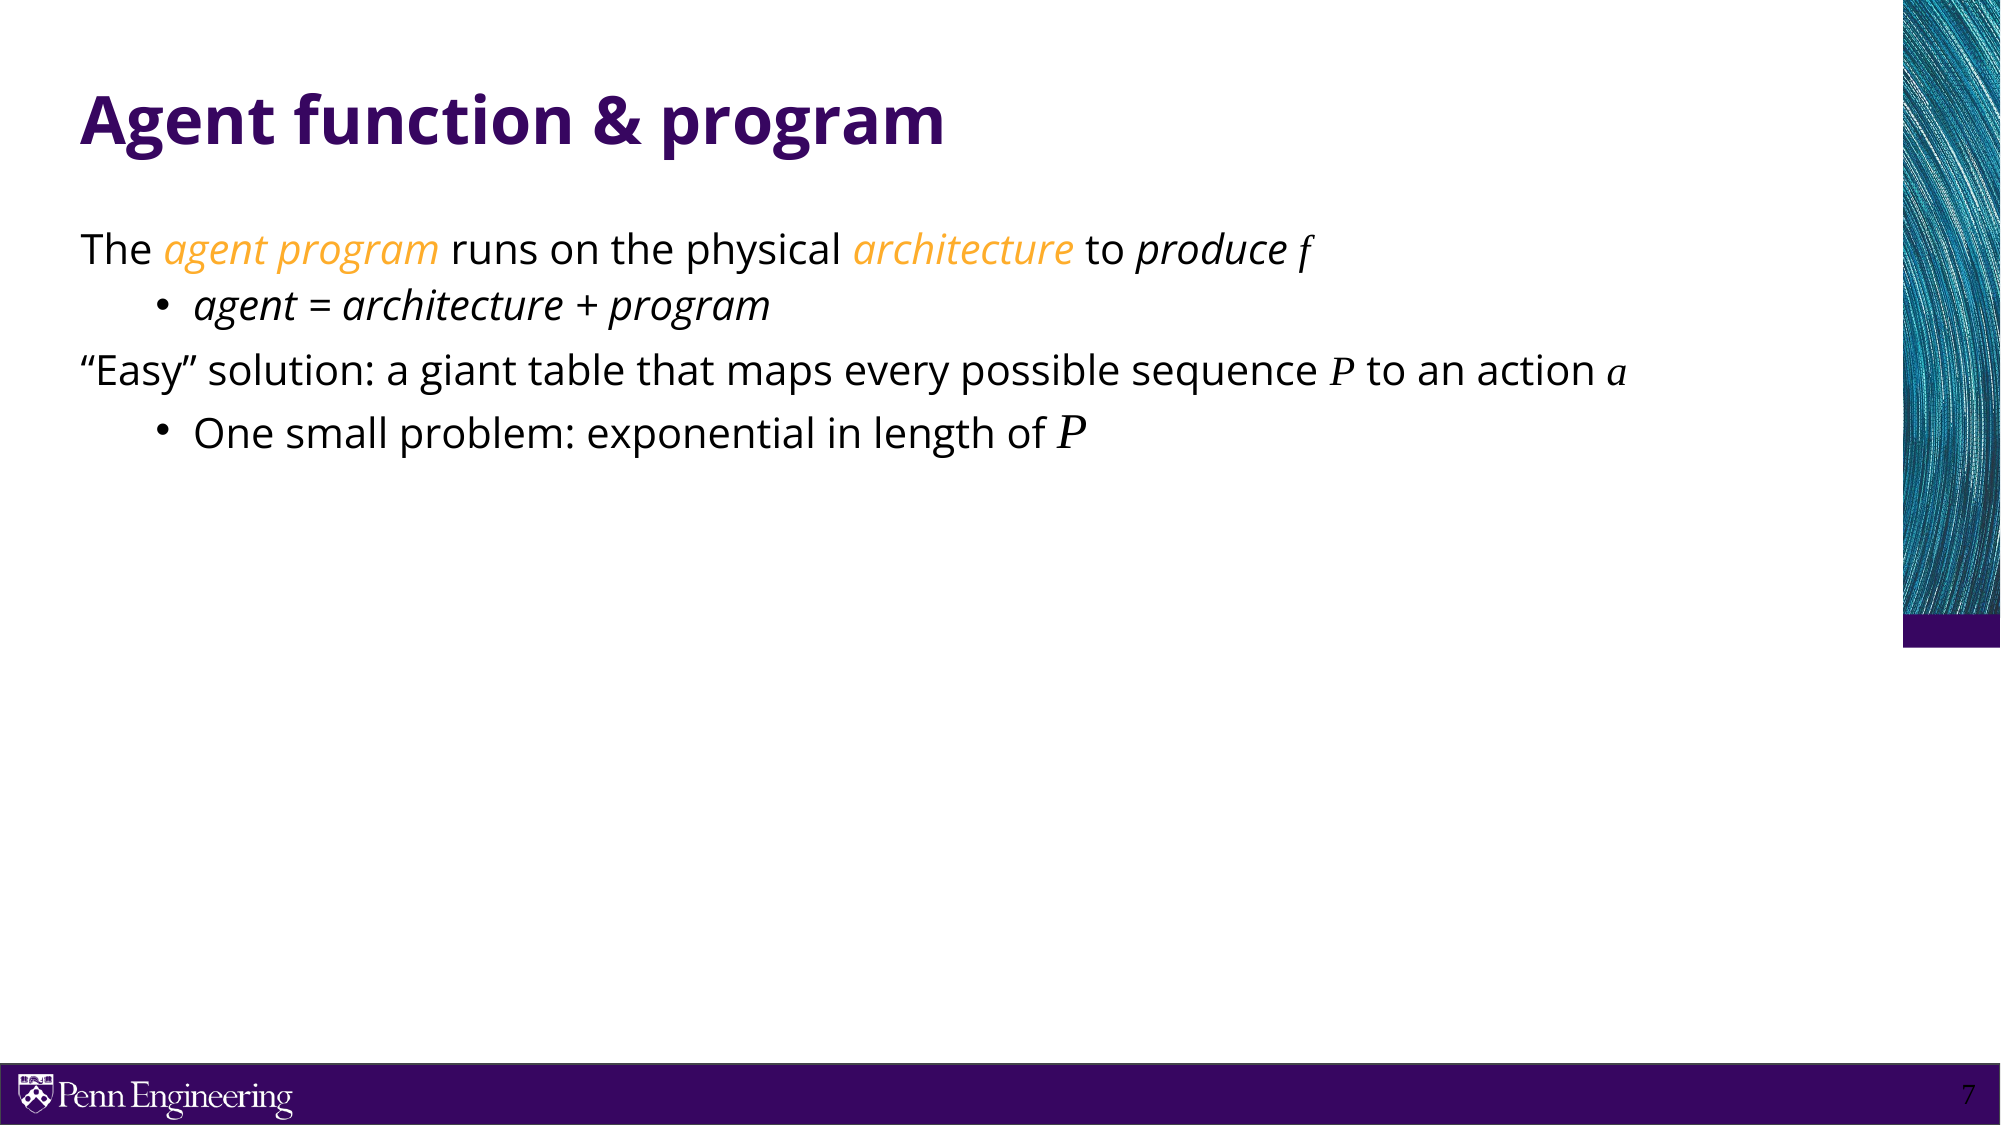

# Agent function & program
The agent program runs on the physical architecture to produce f
agent = architecture + program
“Easy” solution: a giant table that maps every possible sequence P to an action a
One small problem: exponential in length of P
7